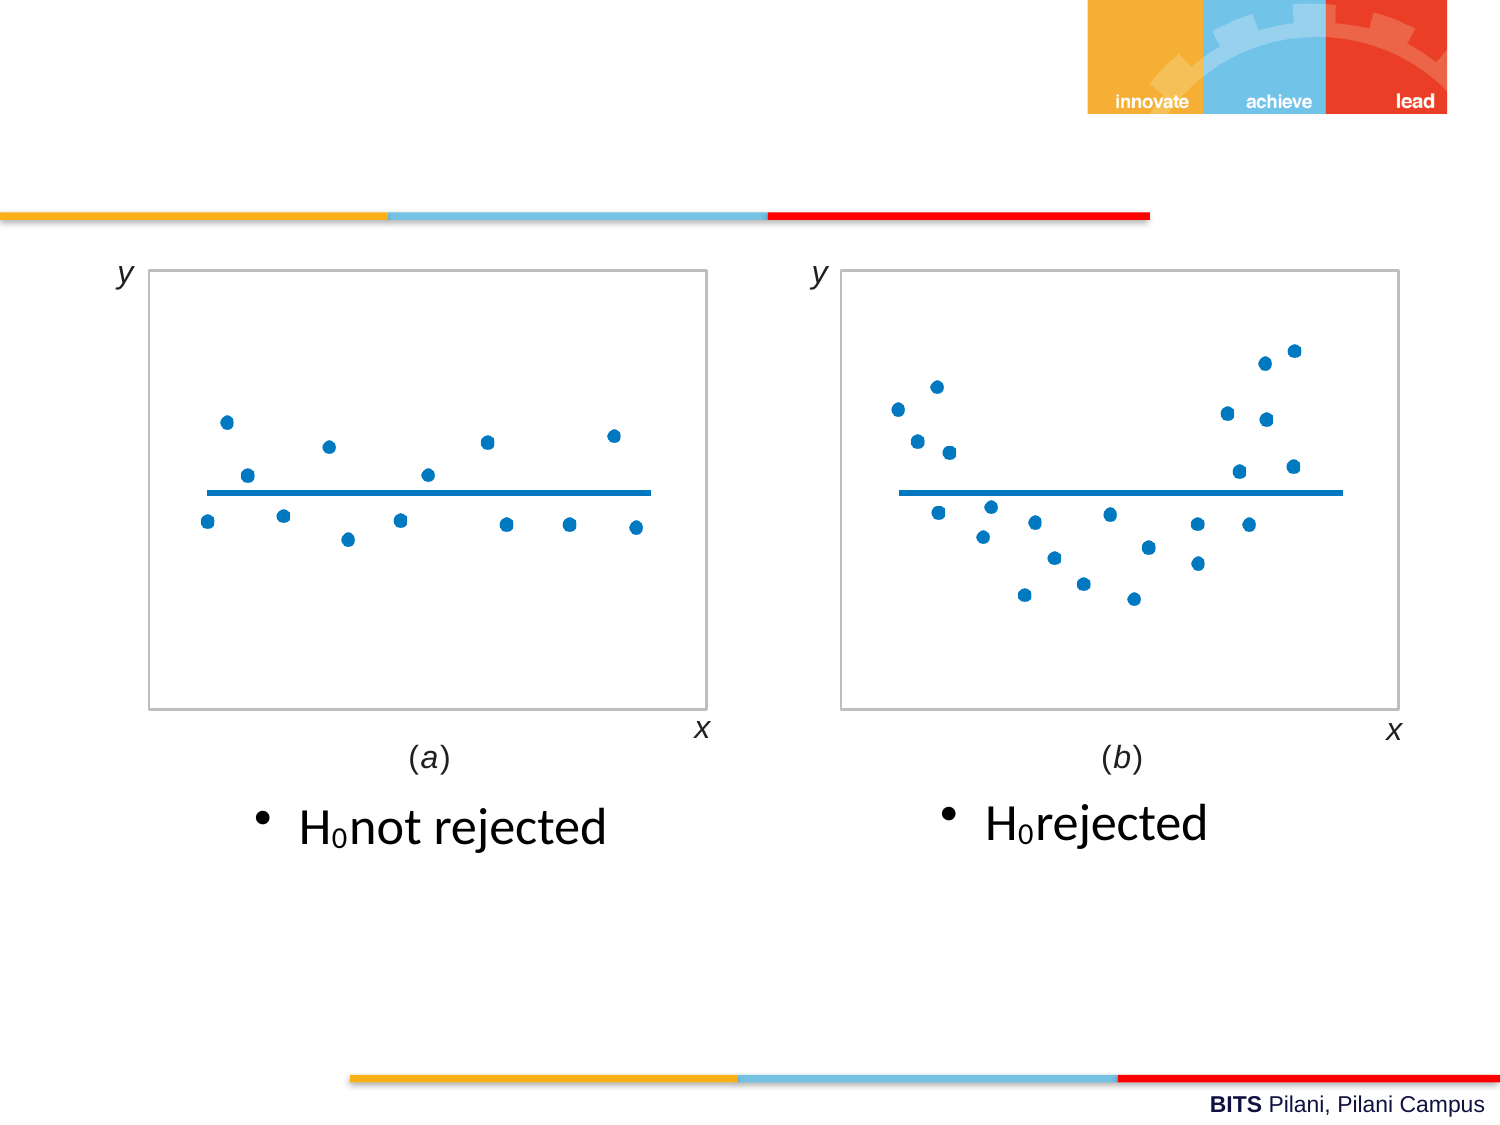

y
y

x
x
(a)
H0	not rejected
(b)
H0	rejected